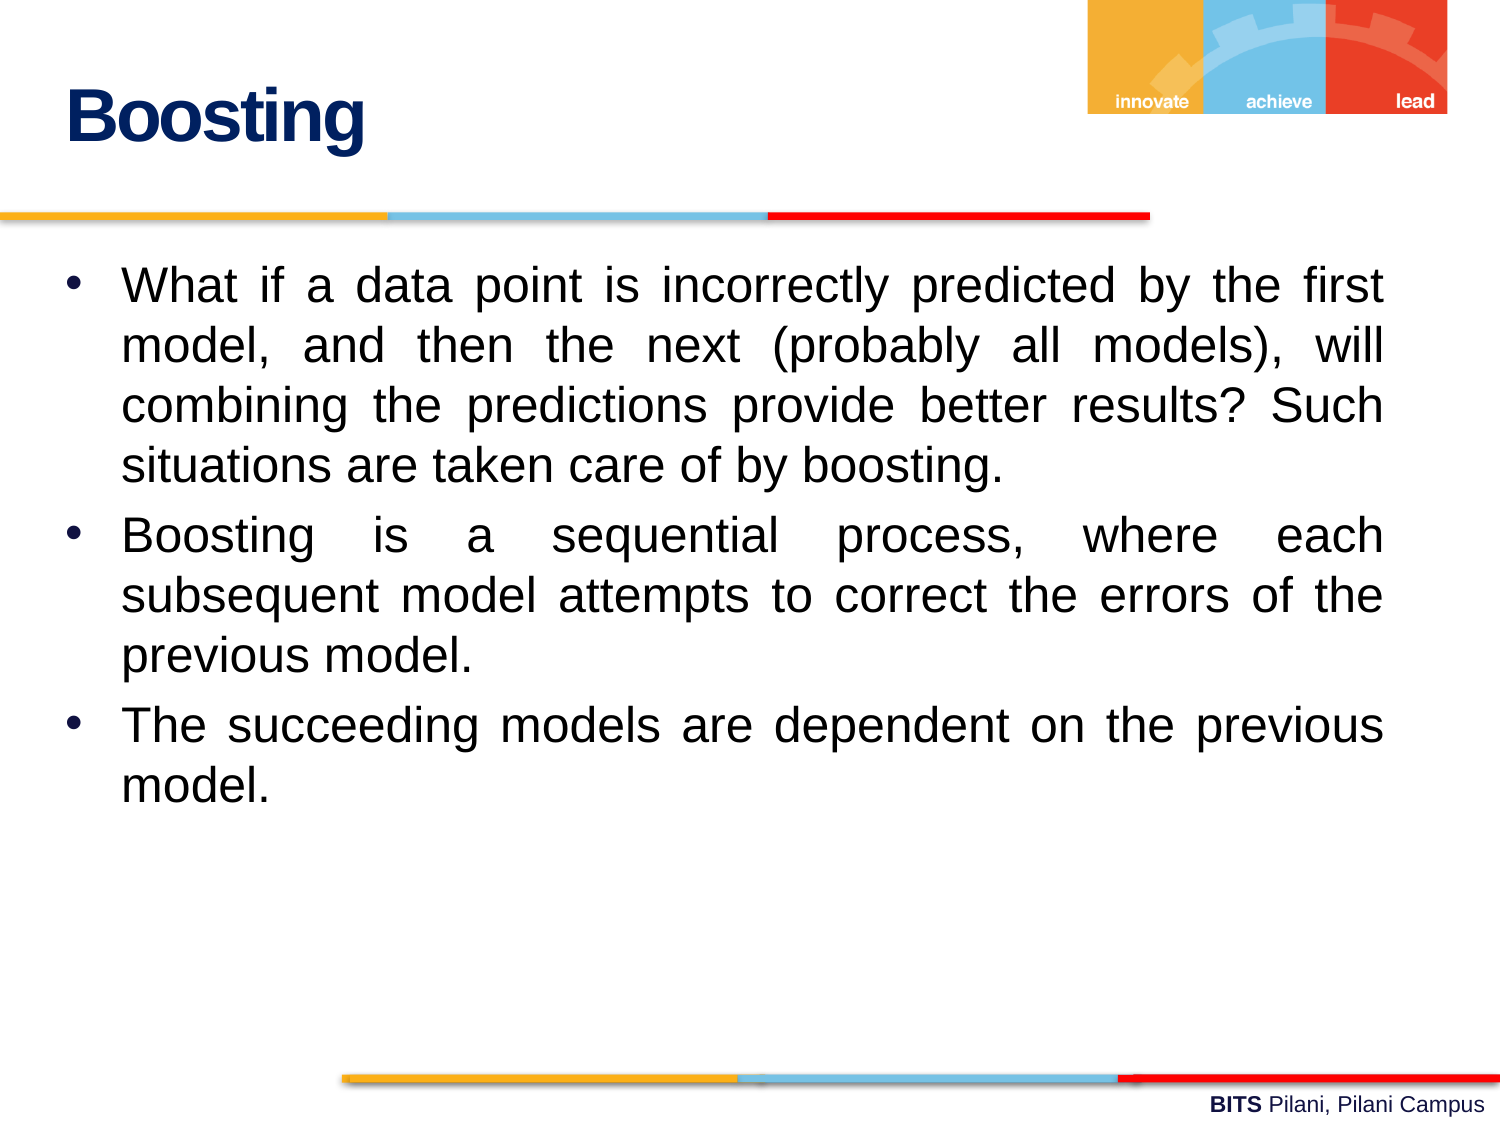

Boosting
What if a data point is incorrectly predicted by the first model, and then the next (probably all models), will combining the predictions provide better results? Such situations are taken care of by boosting.
Boosting is a sequential process, where each subsequent model attempts to correct the errors of the previous model.
The succeeding models are dependent on the previous model.